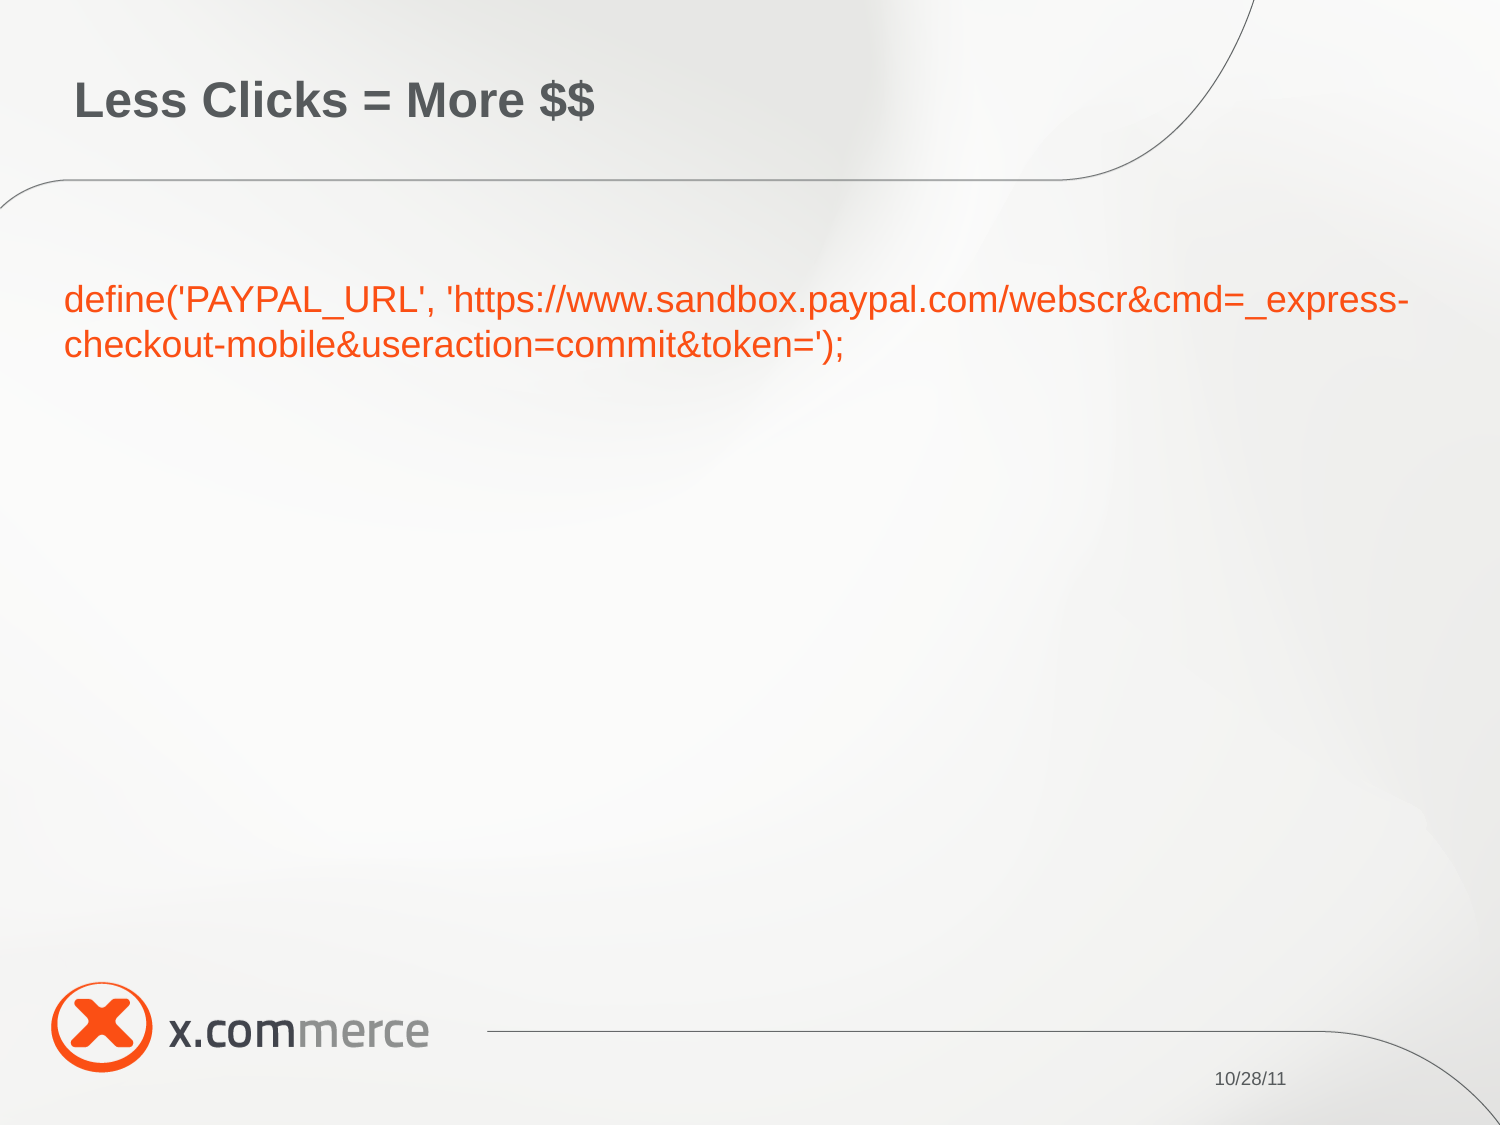

# Less Clicks = More $$
define('PAYPAL_URL', 'https://www.sandbox.paypal.com/webscr&cmd=_express-checkout-mobile&useraction=commit&token=');
10/28/11